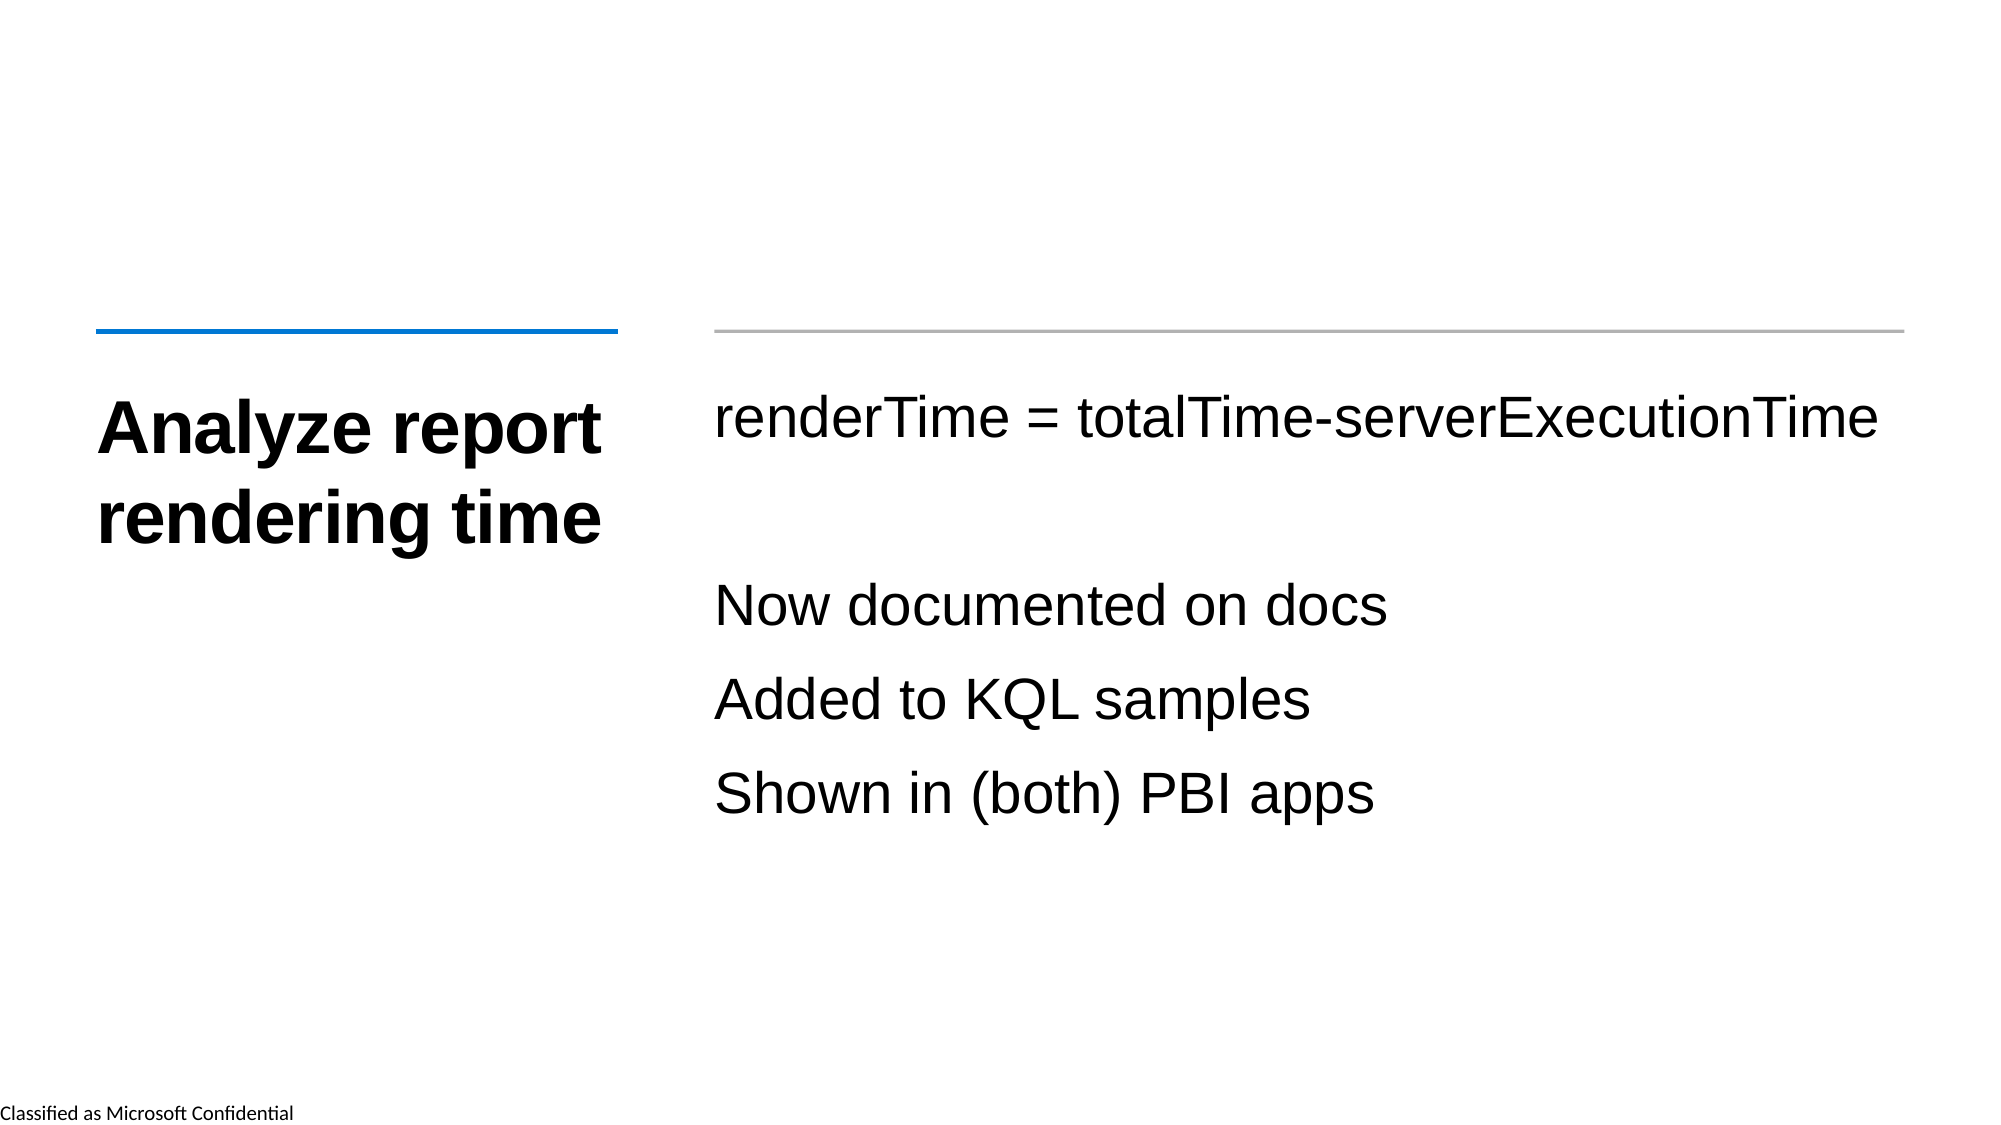

# Analyze report rendering time
renderTime = totalTime-serverExecutionTime

Now documented on docs
Added to KQL samples
Shown in (both) PBI apps